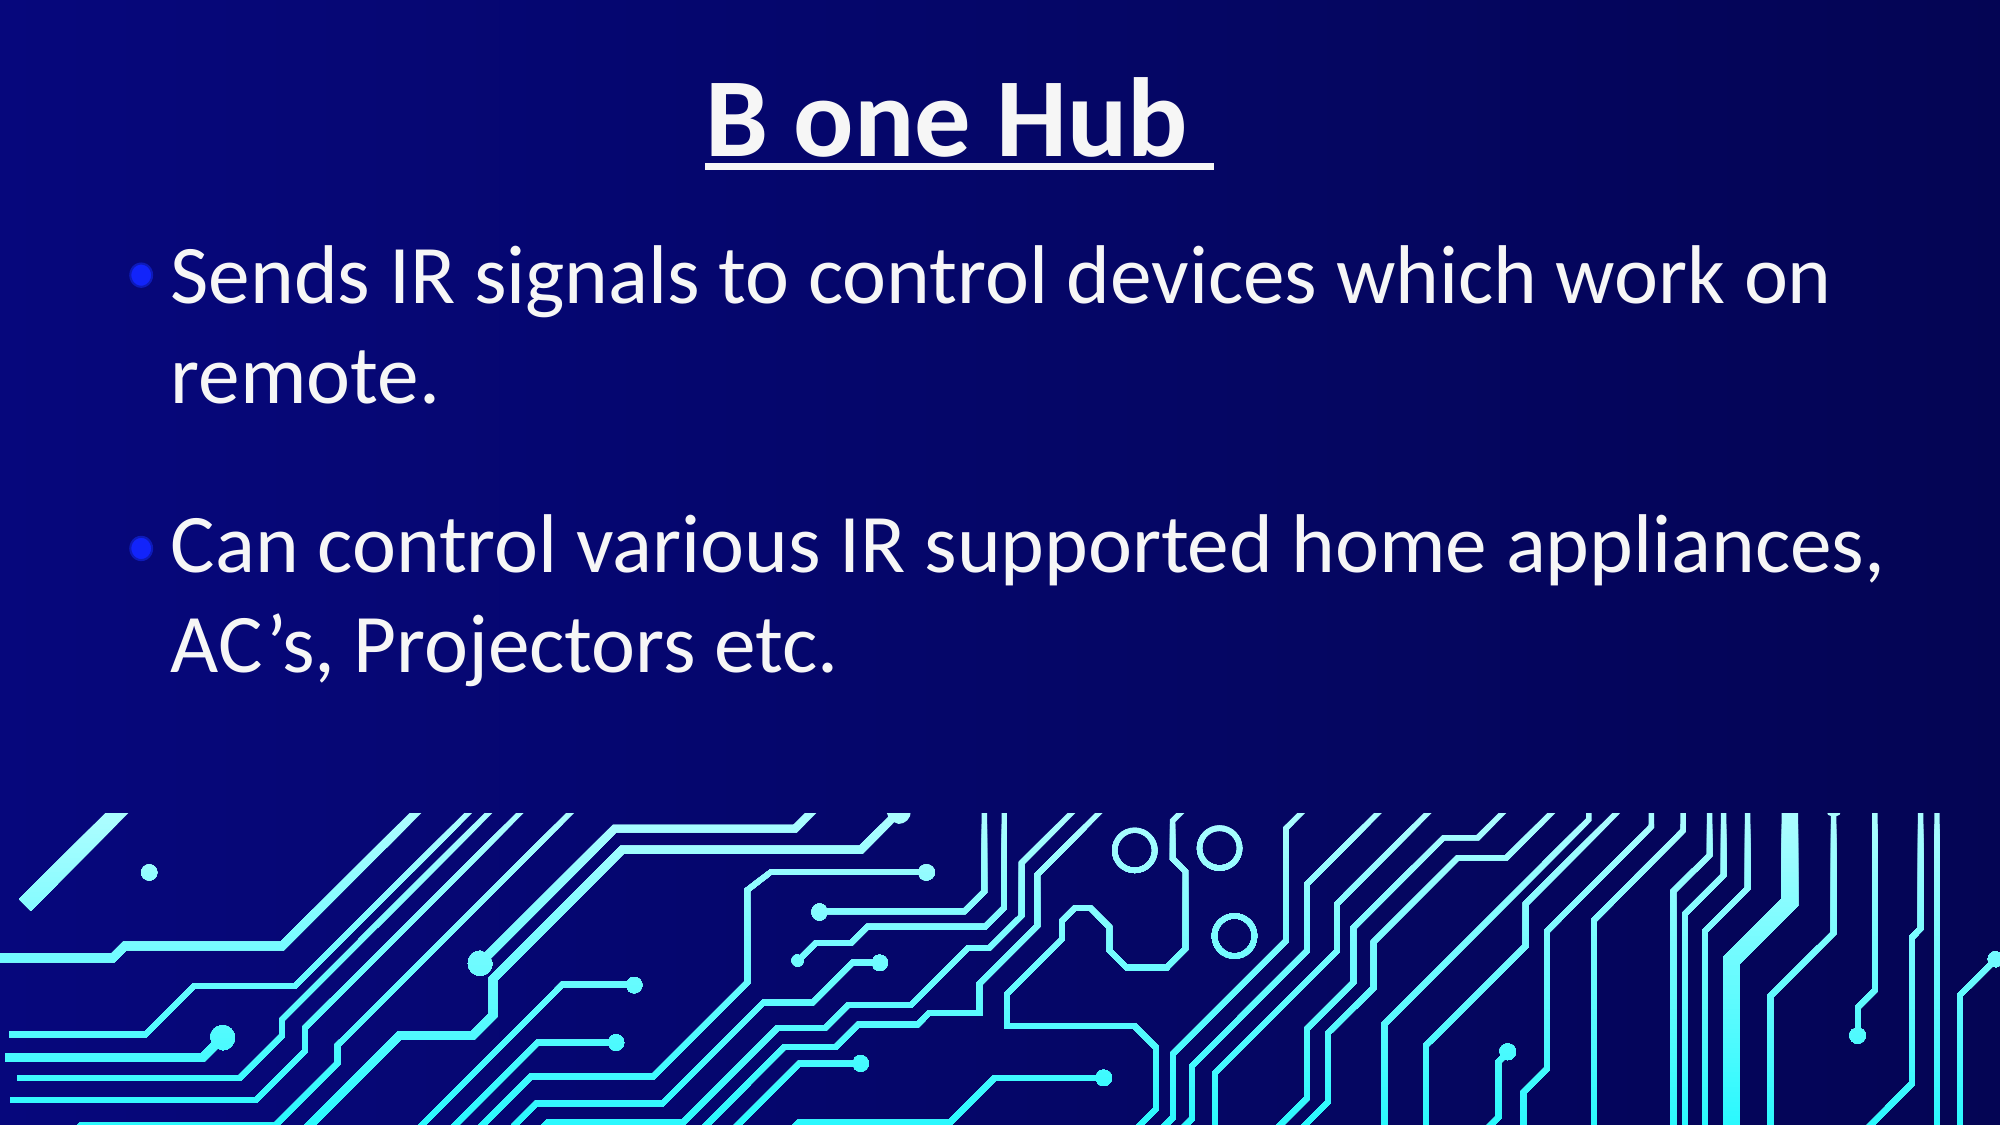

B one Hub
Sends IR signals to control devices which work on remote.

Can control various IR supported home appliances, AC’s, Projectors etc.